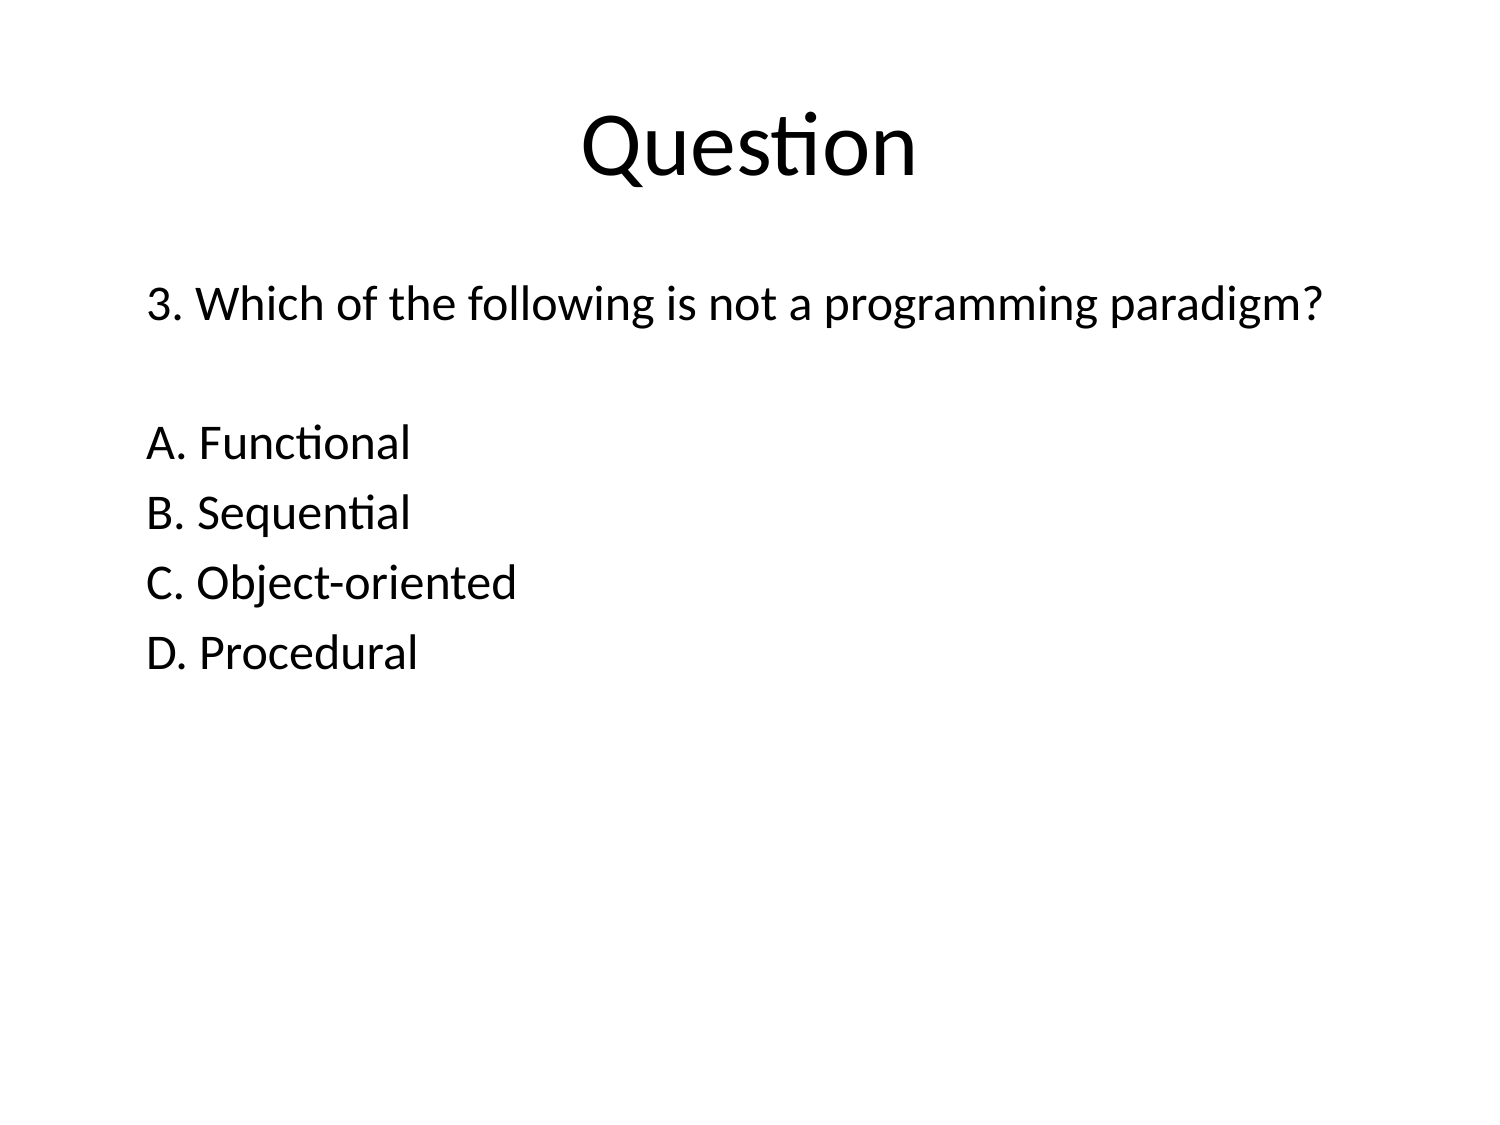

# Question
3. Which of the following is not a programming paradigm?

A. Functional
B. Sequential
C. Object-oriented
D. Procedural